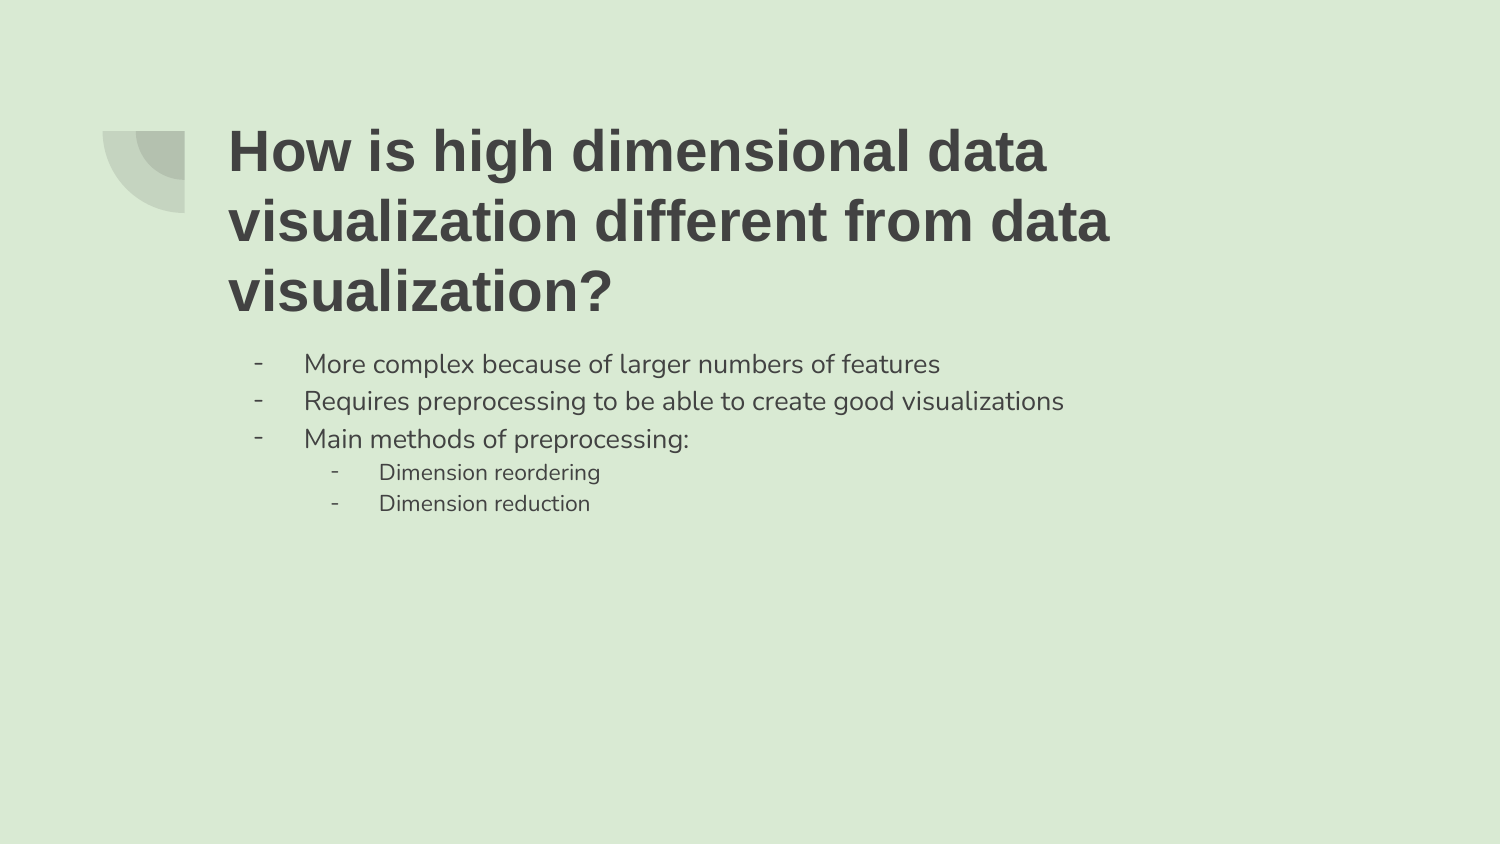

# How is high dimensional data visualization different from data visualization?
More complex because of larger numbers of features
Requires preprocessing to be able to create good visualizations
Main methods of preprocessing:
Dimension reordering
Dimension reduction